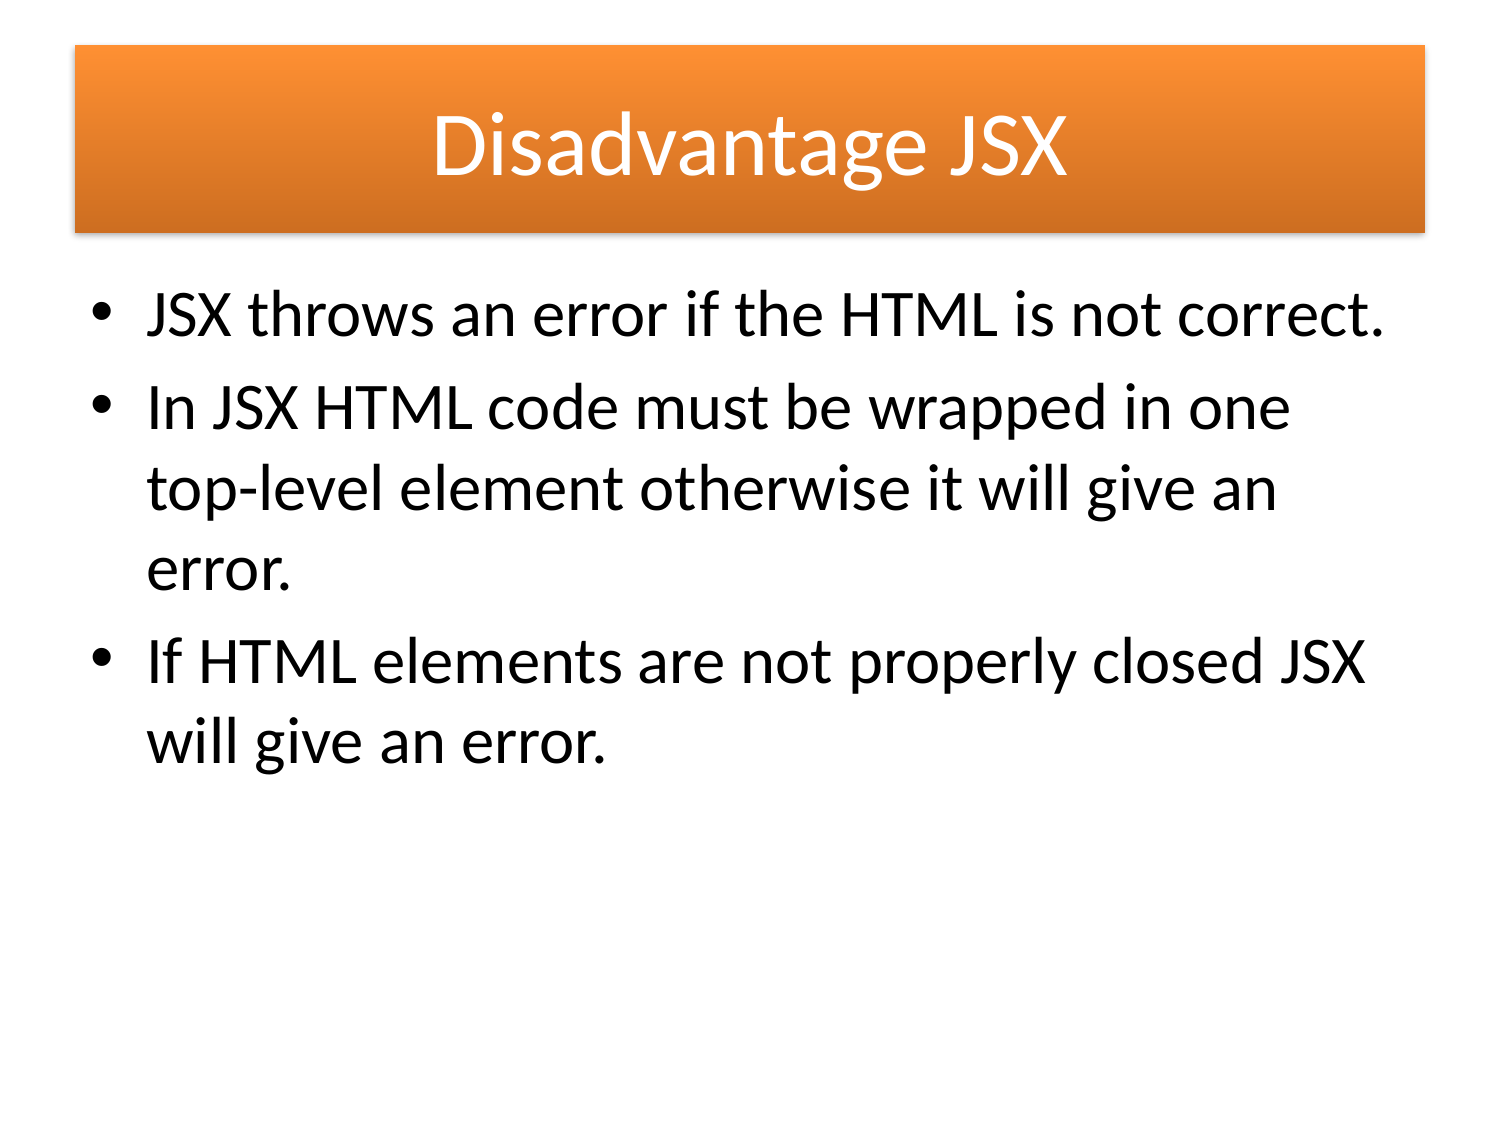

# Disadvantage JSX
JSX throws an error if the HTML is not correct.
In JSX HTML code must be wrapped in one top-level element otherwise it will give an error.
If HTML elements are not properly closed JSX will give an error.